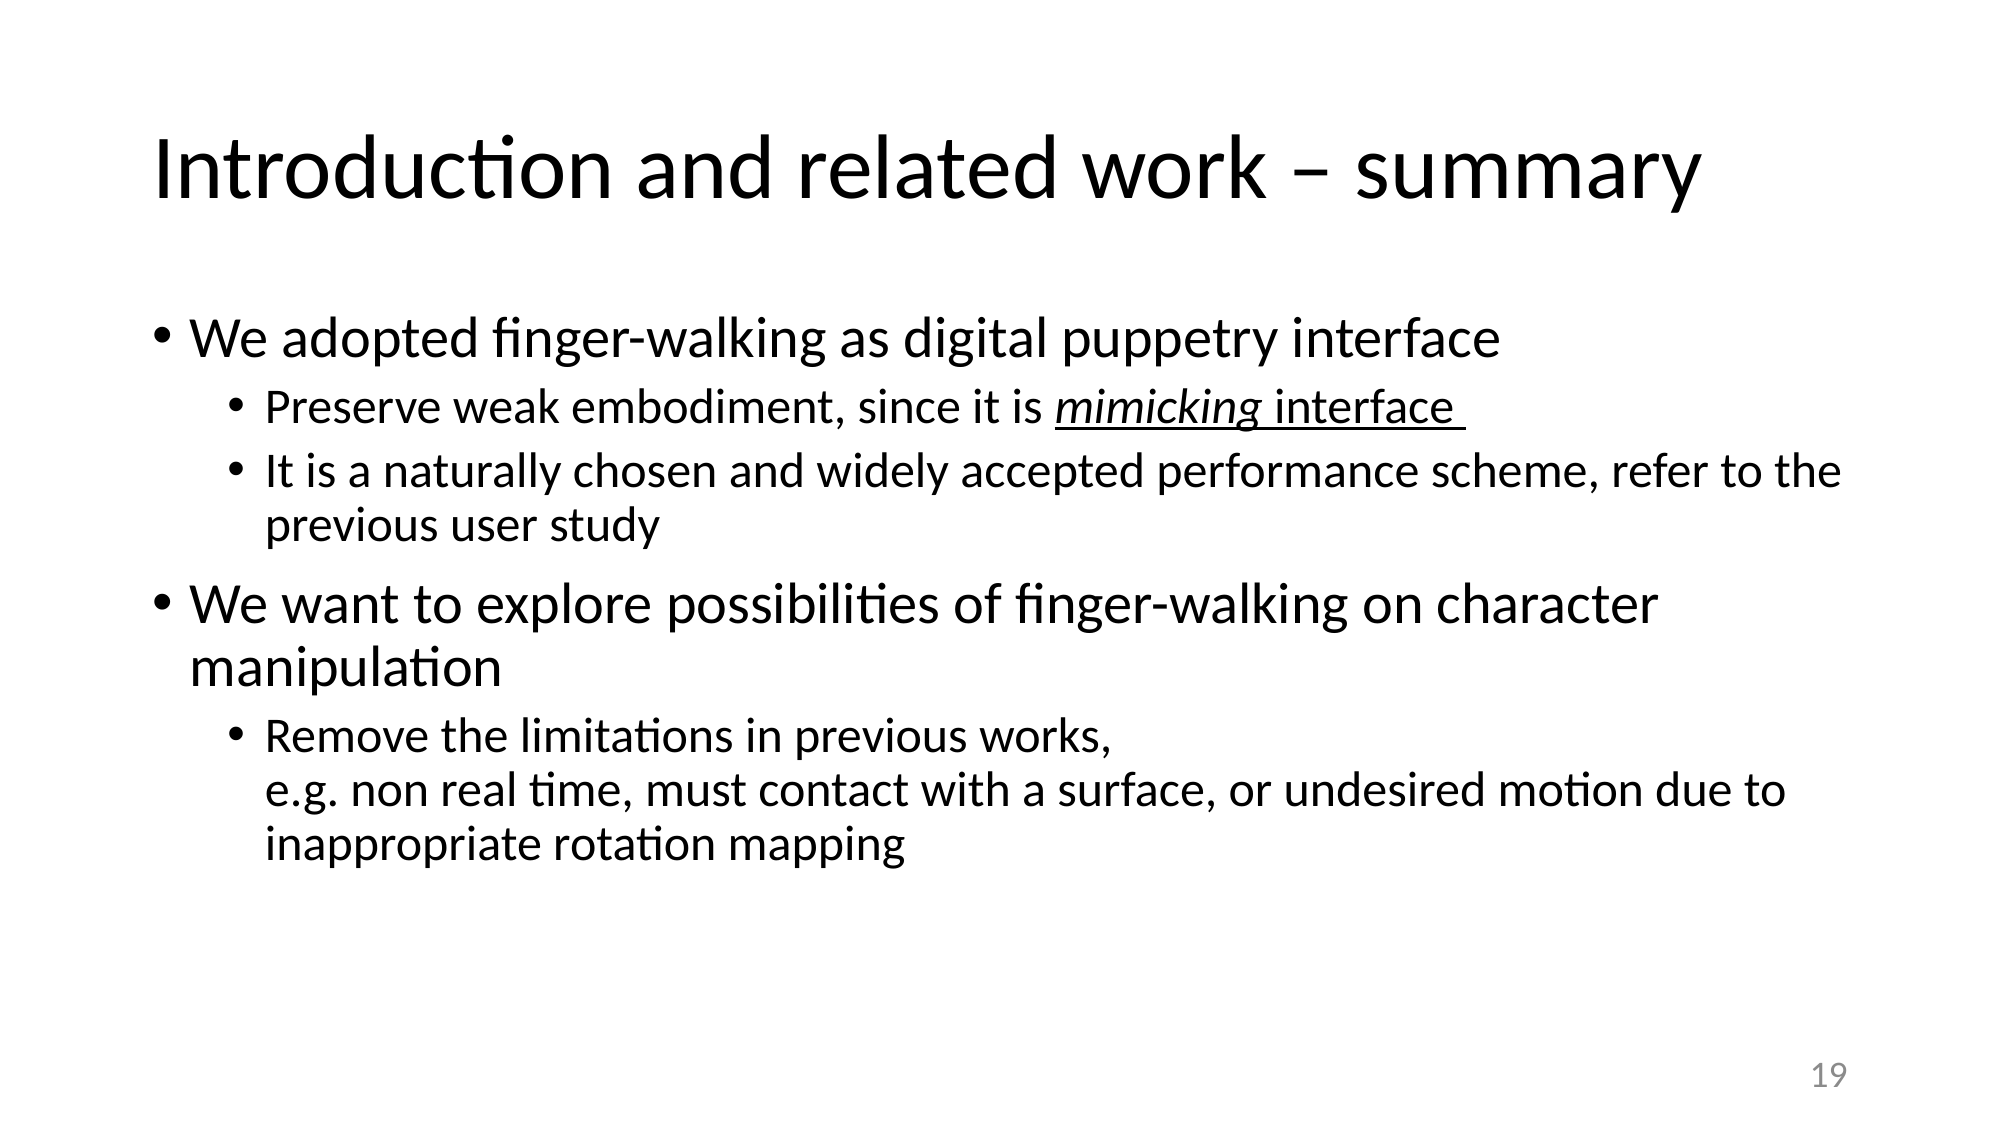

# Introduction and related work – summary
We adopted finger-walking as digital puppetry interface
Preserve weak embodiment, since it is mimicking interface
It is a naturally chosen and widely accepted performance scheme, refer to the previous user study
We want to explore possibilities of finger-walking on character manipulation
Remove the limitations in previous works,
e.g. non real time, must contact with a surface, or undesired motion due to inappropriate rotation mapping
19